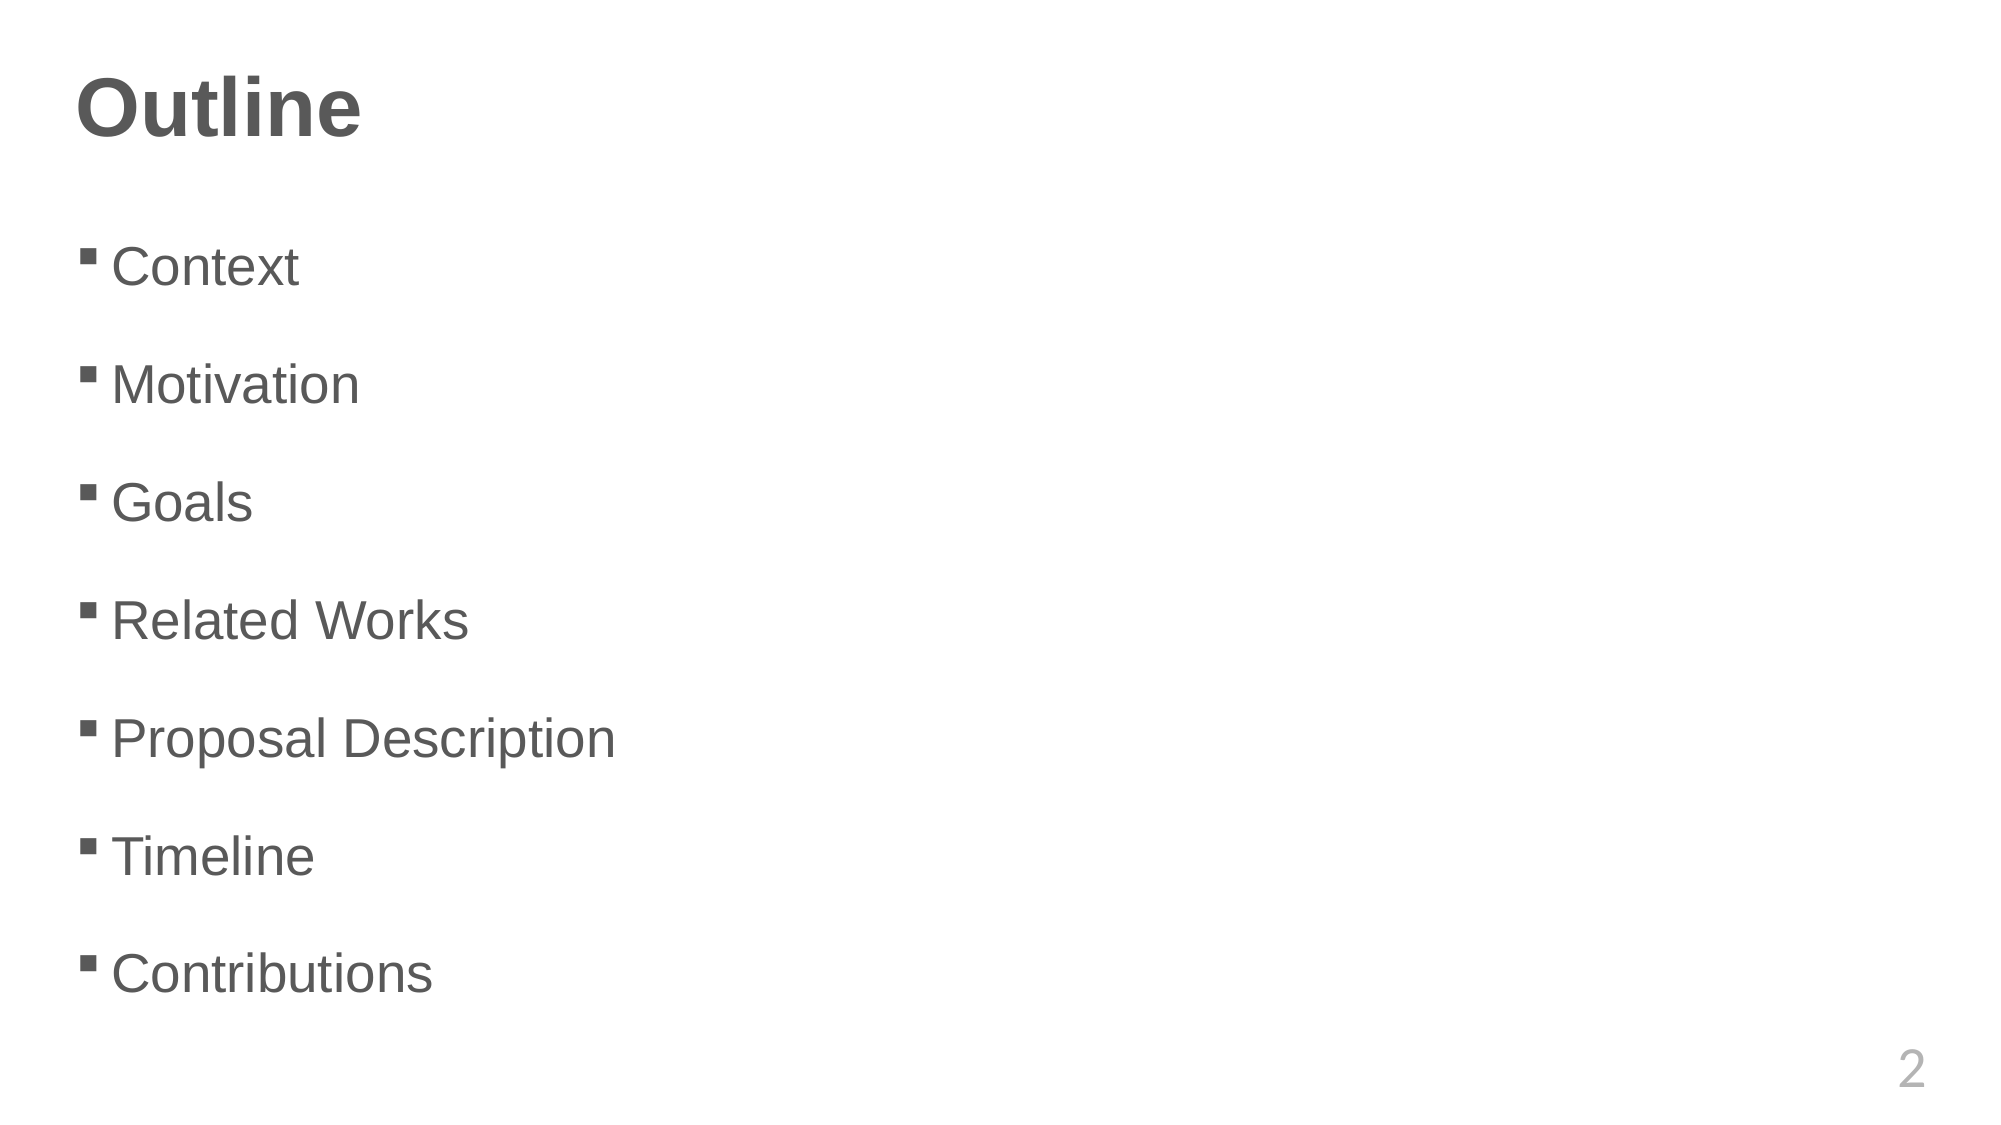

Outline
Context
Motivation
Goals
Related Works
Proposal Description
Timeline
Contributions
2